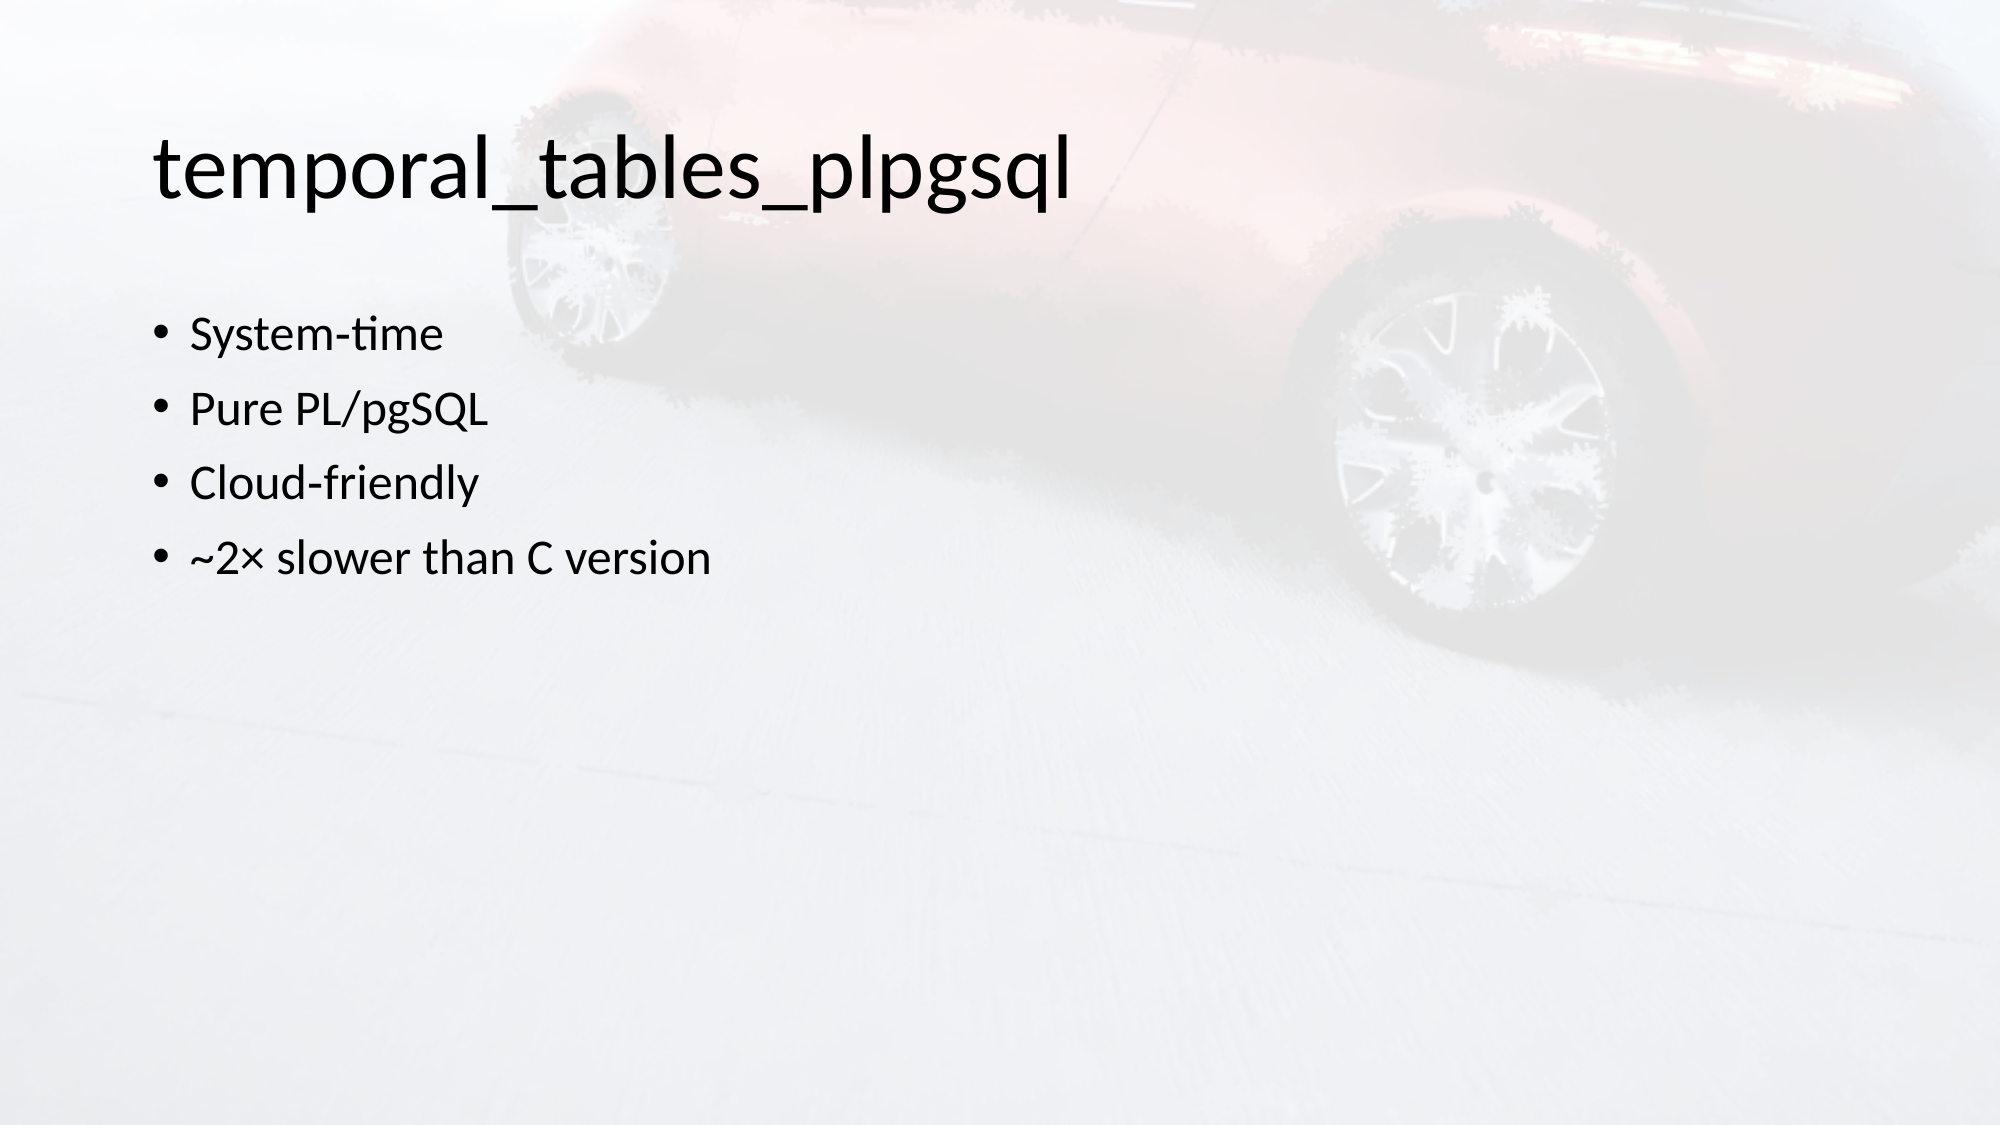

# temporal_tables_plpgsql
System‑time
Pure PL/pgSQL
Cloud‑friendly
~2× slower than C version